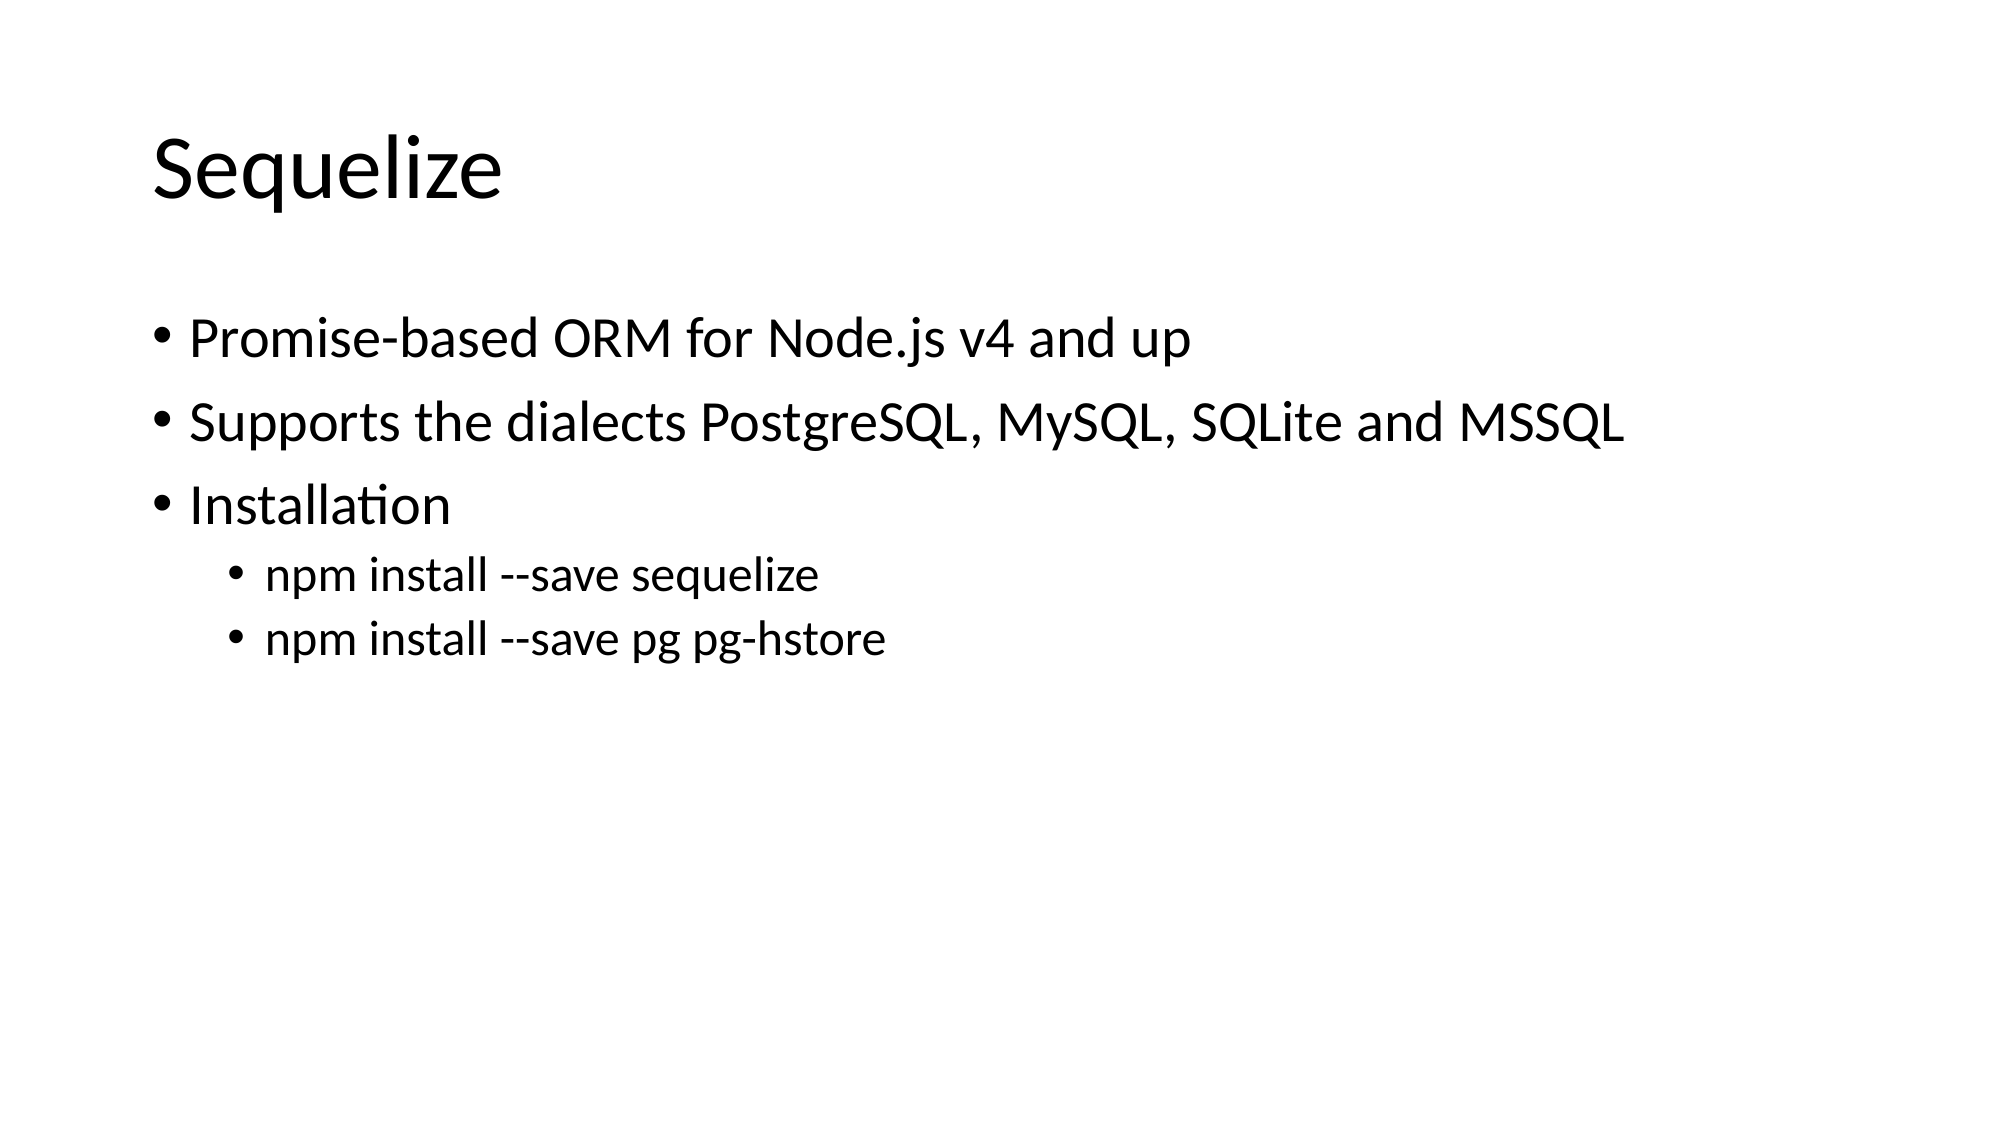

# Sequelize
Promise-based ORM for Node.js v4 and up
Supports the dialects PostgreSQL, MySQL, SQLite and MSSQL
Installation
npm install --save sequelize
npm install --save pg pg-hstore